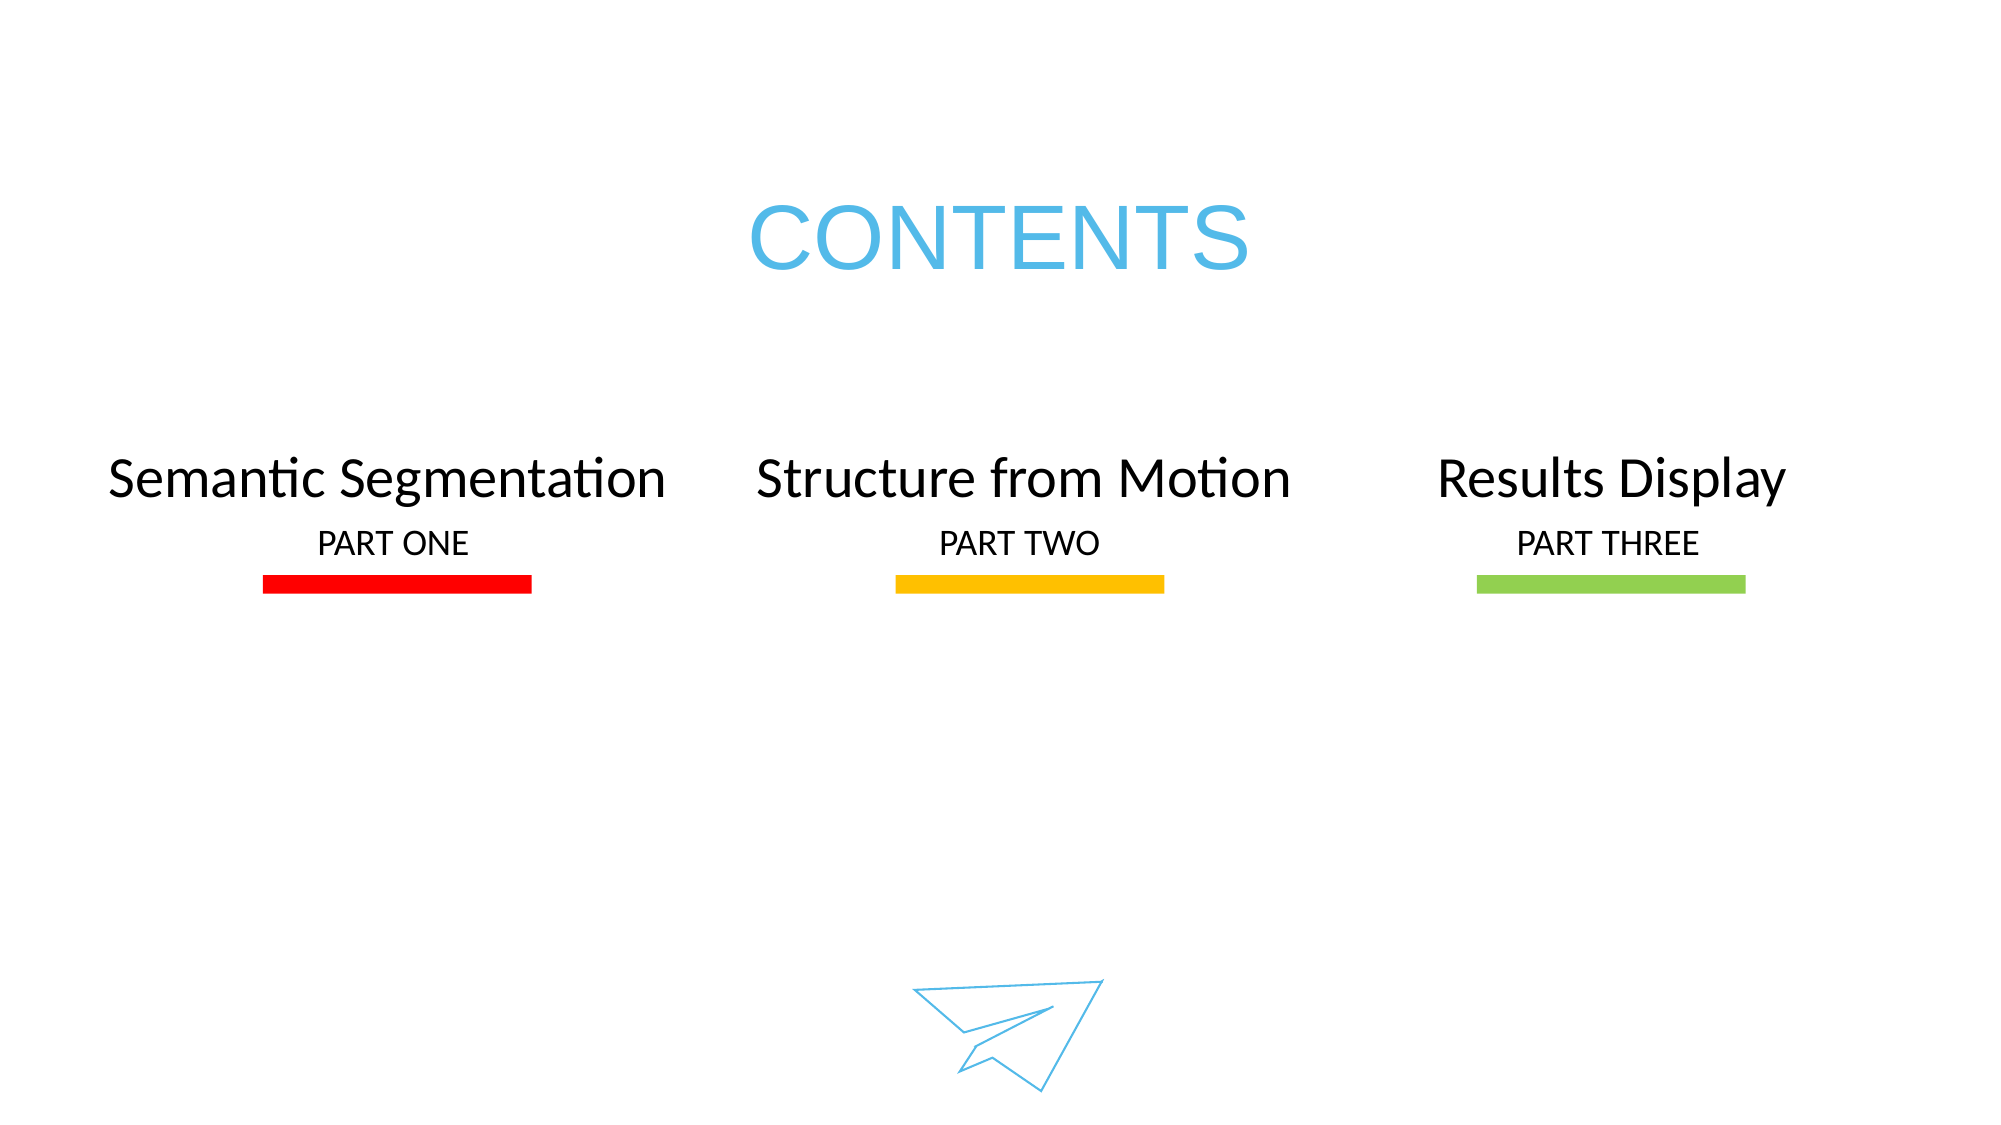

CONTENTS
Semantic Segmentation
Structure from Motion
Results Display
PART ONE
PART TWO
PART THREE